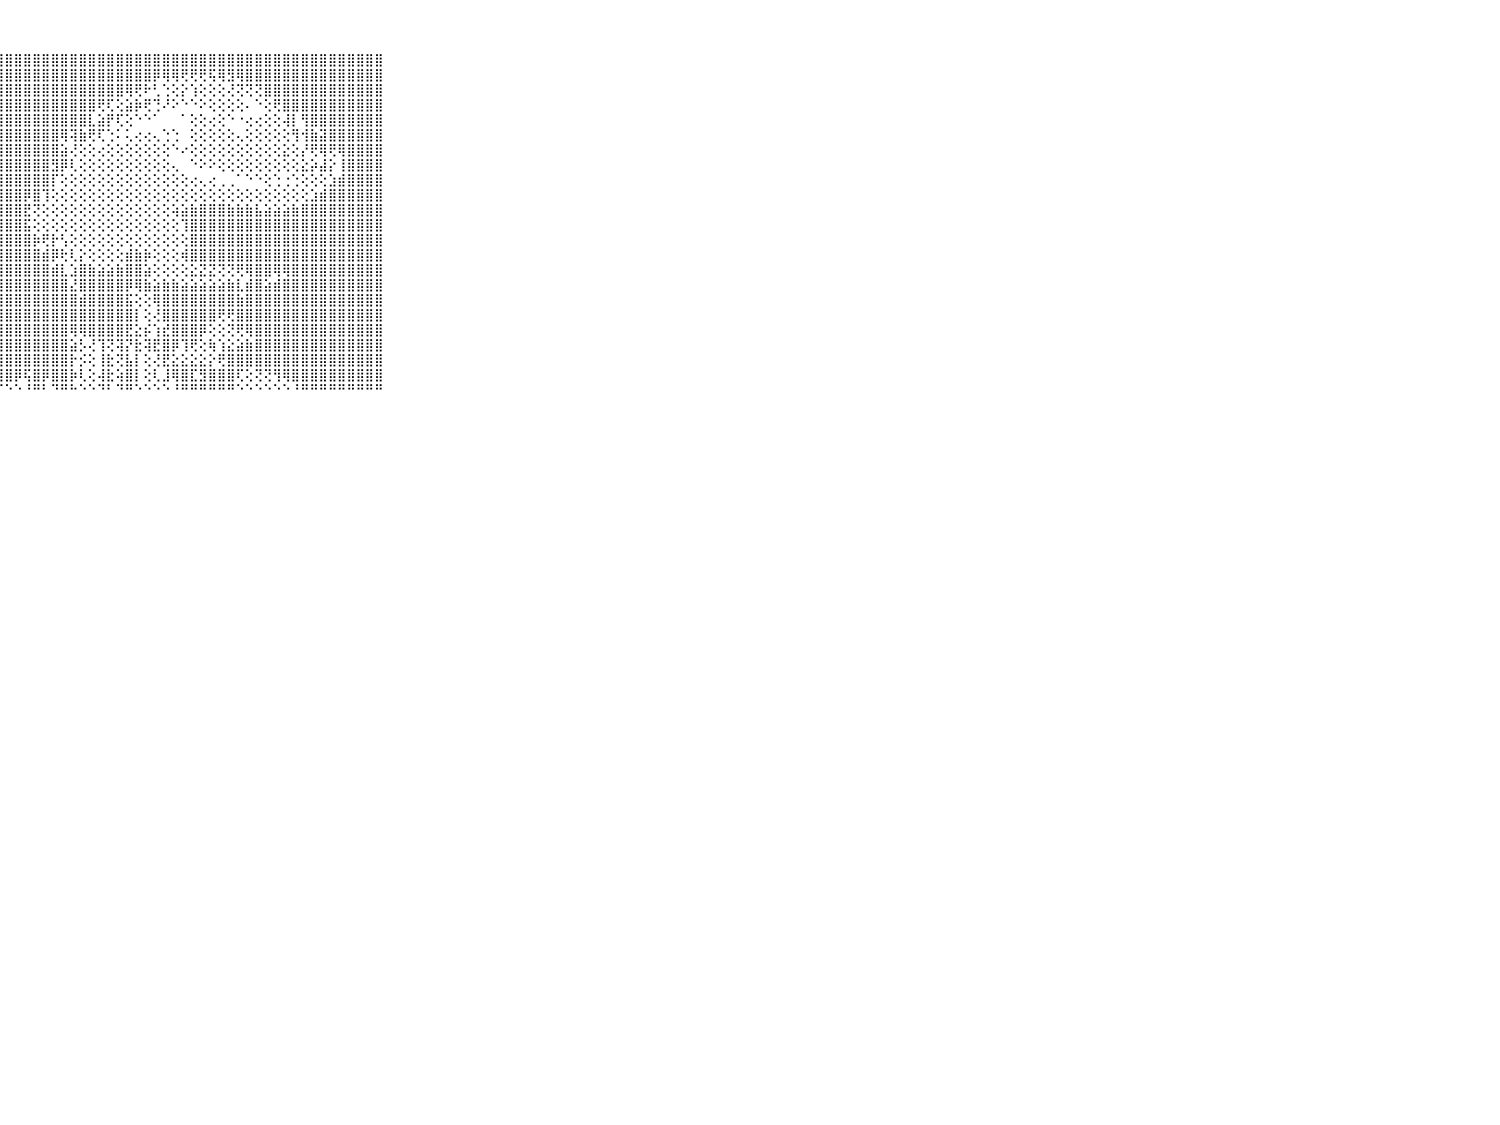

⠀⠀⠀⠀⠀⠀⠀⠀⠀⠀⠀⣿⣿⣿⣿⣿⣿⣿⣿⣿⣿⣿⣿⣿⣿⣿⣿⣿⣿⣿⣿⣿⣿⣿⣿⣿⣿⣿⣿⣿⣿⣿⣿⣿⣿⣿⣿⣿⣿⣿⣿⣿⣿⣿⣿⣿⣿⣿⣿⣿⣿⣿⣿⣿⣿⣿⣿⣿⣿⠀⠀⠀⠀⠀⠀⠀⠀⠀⠀⠀⠀
⠀⠀⠀⠀⠀⠀⠀⠀⠀⠀⠀⣿⣿⣿⣿⣿⣿⣿⣿⣿⣿⣿⣿⣿⣿⣿⣿⣿⣿⣿⣿⣿⣿⣿⣿⣿⣿⣿⣿⣿⣿⣿⣿⣿⡿⢿⢿⢟⢟⢟⢯⢿⣻⢿⣿⣿⣿⣿⣿⣿⣿⣿⣿⣿⣿⣿⣿⣿⣿⠀⠀⠀⠀⠀⠀⠀⠀⠀⠀⠀⠀
⠀⠀⠀⠀⠀⠀⠀⠀⠀⠀⠀⣿⣿⣿⣿⣿⣿⣿⣿⣿⣿⣿⣿⣿⣿⣿⣿⣿⣿⣿⣿⣿⣿⣿⣿⣿⣿⣿⣿⣿⣿⢿⢟⠗⢃⢑⢕⡕⢱⢕⢕⢕⢜⢝⢝⢝⣿⣿⣿⣿⣿⣿⣿⣿⣿⣿⣿⣿⣿⠀⠀⠀⠀⠀⠀⠀⠀⠀⠀⠀⠀
⠀⠀⠀⠀⠀⠀⠀⠀⠀⠀⠀⣿⣿⣿⣿⣿⣿⣿⣿⣿⣿⣿⣿⣿⣿⣿⣿⣿⣿⣿⣿⣿⣿⣿⣿⣿⣿⣿⢟⢏⢕⣵⡷⢟⢙⠜⠕⠑⠑⠕⢕⢕⢕⢕⠄⠑⢕⢟⣿⣿⣿⣿⣿⣿⣿⣿⣿⣿⣿⠀⠀⠀⠀⠀⠀⠀⠀⠀⠀⠀⠀
⠀⠀⠀⠀⠀⠀⠀⠀⠀⠀⠀⣿⣿⣿⣿⣿⣿⣿⣿⣿⣿⣿⣿⣿⣿⣿⣿⣿⣿⣿⣿⣿⣿⣿⣿⣿⣿⣇⣵⡟⢏⢕⠑⠑⠁⠀⠀⠁⢕⢕⢔⢕⠑⠐⢔⢔⢕⢕⢼⡇⢻⣿⣿⣿⣿⣿⣿⣿⣿⠀⠀⠀⠀⠀⠀⠀⠀⠀⠀⠀⠀
⠀⠀⠀⠀⠀⠀⠀⠀⠀⠀⠀⣿⣿⣿⣿⣿⣿⣿⣿⣿⣿⣿⣿⣿⣿⣿⣿⣿⣿⣿⣿⣿⣿⣿⢿⢽⣷⢟⢏⢑⠅⢅⢔⢔⢄⢑⢑⠀⢕⢕⢕⢕⢕⢄⢕⢕⢕⢕⢕⢻⢺⣷⣽⣿⣿⣿⣿⣿⣿⠀⠀⠀⠀⠀⠀⠀⠀⠀⠀⠀⠀
⠀⠀⠀⠀⠀⠀⠀⠀⠀⠀⠀⣿⣿⣿⣿⣿⣿⣿⣿⣿⣿⣿⣿⣿⣿⣿⣿⣿⣿⣿⣿⣿⣿⣿⣵⢜⢕⢕⢔⢕⢕⢕⢕⢕⢕⢕⠑⠔⢕⢕⢕⢕⢕⢕⢕⢕⢕⢕⣕⢕⡜⢟⢿⢟⢿⣿⣿⣿⣿⠀⠀⠀⠀⠀⠀⠀⠀⠀⠀⠀⠀
⠀⠀⠀⠀⠀⠀⠀⠀⠀⠀⠀⣿⣿⣿⣿⣿⣿⣿⣿⣿⣿⣿⣿⣿⣿⣿⣿⣿⣿⣿⣿⣿⣿⣻⡿⢇⢕⢕⢕⢕⢕⢕⢕⢕⢕⢕⢄⠀⠑⠕⠕⢕⢕⢕⢕⢕⢕⢕⢕⢕⣕⡵⣼⡕⢸⣿⣿⣿⣿⠀⠀⠀⠀⠀⠀⠀⠀⠀⠀⠀⠀
⠀⠀⠀⠀⠀⠀⠀⠀⠀⠀⠀⣿⣿⣿⣿⣿⣿⣿⣿⣿⣿⣿⣿⣿⣿⣿⣿⣿⣿⣿⣿⣿⣿⡏⢕⢕⢕⢕⢕⢕⢕⢕⢕⢕⢕⢕⢕⢕⢔⢄⢔⢀⢀⠁⠑⠑⢕⢑⢐⢑⢕⢕⢕⣱⣾⣿⣿⣿⣿⠀⠀⠀⠀⠀⠀⠀⠀⠀⠀⠀⠀
⠀⠀⠀⠀⠀⠀⠀⠀⠀⠀⠀⣿⣿⣿⣿⣿⣿⣿⣿⣿⣿⣿⣿⣿⣿⣿⣿⣿⣿⣿⡿⣿⢹⢕⢕⢕⢕⢕⢕⢕⢕⢕⢕⢕⢕⢕⢕⢕⢕⢕⢕⢕⢕⢕⢕⢕⢕⢕⢕⢕⢕⣱⣾⣿⣿⣿⣿⣿⣿⠀⠀⠀⠀⠀⠀⠀⠀⠀⠀⠀⠀
⠀⠀⠀⠀⠀⠀⠀⠀⠀⠀⠀⣿⣿⣿⣿⣿⣿⣿⣿⣿⣿⣿⣿⣿⣿⣿⣿⣿⣿⣿⣟⢝⢕⢕⢕⢕⢕⢕⢕⢕⢕⢕⢕⢕⢕⢕⢵⣵⣷⣿⣿⣿⣷⣷⣷⣧⣵⣵⣵⣷⣿⣿⣿⣿⣿⣿⣿⣿⣿⠀⠀⠀⠀⠀⠀⠀⠀⠀⠀⠀⠀
⠀⠀⠀⠀⠀⠀⠀⠀⠀⠀⠀⣿⣿⣿⣿⣿⣿⣿⣿⣿⣿⣿⣿⣿⣿⣿⣿⣿⣿⣿⣯⢕⢕⢕⢕⢕⢕⢕⢕⢕⢕⢕⢕⢕⢕⢕⢕⢹⣿⣿⣿⣿⣿⣿⣿⣿⣿⣿⣿⣿⣿⣿⣿⣿⣿⣿⣿⣿⣿⠀⠀⠀⠀⠀⠀⠀⠀⠀⠀⠀⠀
⠀⠀⠀⠀⠀⠀⠀⠀⠀⠀⠀⣿⣿⣿⣿⣿⣿⣿⣿⣿⣿⣿⣿⣿⣿⣿⣿⣿⣿⣿⣿⡷⢟⡗⢣⢕⢕⢕⢕⢕⢕⢕⢕⢕⢕⢕⢕⢕⣿⣿⣿⣿⣿⣿⣿⣿⣿⣿⣿⣿⣿⣿⣿⣿⣿⣿⣿⣿⣿⠀⠀⠀⠀⠀⠀⠀⠀⠀⠀⠀⠀
⠀⠀⠀⠀⠀⠀⠀⠀⠀⠀⠀⣿⣿⣿⣿⣿⣿⣿⣿⣿⣿⣿⣿⣿⣿⣿⣿⣿⣿⣿⣿⣿⣾⡿⢗⢇⡕⢕⢕⢕⢕⣾⣷⡷⢕⢕⢕⢾⣿⣿⣿⣿⣿⣿⣿⣿⣿⣿⣿⣿⣿⣿⣿⣿⣿⣿⣿⣿⣿⠀⠀⠀⠀⠀⠀⠀⠀⠀⠀⠀⠀
⠀⠀⠀⠀⠀⠀⠀⠀⠀⠀⠀⣿⣿⣿⣿⣿⣿⣿⣿⣿⣿⣿⣿⣿⣿⣿⣿⣿⣿⣿⣿⣿⣿⣾⣇⣱⣿⣷⣵⣵⣷⣿⣿⣵⢕⢕⢕⢕⣕⣝⣝⢝⢝⢟⢿⣿⣿⢿⢿⣿⣿⣿⣿⣿⣿⣿⣿⣿⣿⠀⠀⠀⠀⠀⠀⠀⠀⠀⠀⠀⠀
⠀⠀⠀⠀⠀⠀⠀⠀⠀⠀⠀⣿⣿⣿⣿⣿⣿⣿⣿⣿⣿⣿⣿⣿⣿⣿⣿⣿⣿⣿⣿⣿⣿⣿⣿⣜⣿⣿⣿⣿⣿⡿⢿⣷⣵⣷⣷⣵⣵⣵⣵⣵⣷⣇⣾⣿⣵⣾⣿⣿⣿⣿⣿⣿⣿⣿⣿⣿⣿⠀⠀⠀⠀⠀⠀⠀⠀⠀⠀⠀⠀
⠀⠀⠀⠀⠀⠀⠀⠀⠀⠀⠀⣿⣿⣿⣿⣿⣿⣿⣿⣿⣿⣿⣿⣿⣿⣿⣿⣿⣿⣿⣿⣿⣿⣿⣿⣿⣾⣿⣿⣿⣿⣯⢕⢕⢿⣿⣿⣿⣿⣿⣿⣿⣿⣷⣿⣿⣿⣿⣿⣿⣿⣿⣿⣿⣿⣿⣿⣿⣿⠀⠀⠀⠀⠀⠀⠀⠀⠀⠀⠀⠀
⠀⠀⠀⠀⠀⠀⠀⠀⠀⠀⠀⣿⣿⣿⣿⣿⣿⣿⣿⣿⣿⣿⣿⣿⣿⣿⣿⣿⣿⣿⣿⣿⣿⣿⣿⣿⣿⣿⣿⣿⣿⣿⡇⢕⢜⣿⣿⣿⣿⣿⣿⢟⢟⣿⣿⣿⣿⣿⣿⣿⣿⣿⣿⣿⣿⣿⣿⣿⣿⠀⠀⠀⠀⠀⠀⠀⠀⠀⠀⠀⠀
⠀⠀⠀⠀⠀⠀⠀⠀⠀⠀⠀⣿⣿⣿⣿⣿⣿⣿⣿⣿⣿⣿⣿⣿⣿⣿⣿⣿⣿⣿⣿⣿⣿⣿⣿⢿⢿⣿⣿⣿⣿⣟⣕⡮⢱⣞⣿⣿⣿⡿⢕⢕⢝⢟⢿⣿⣿⣿⣿⣿⣿⣿⣿⣿⣿⣿⣿⣿⣿⠀⠀⠀⠀⠀⠀⠀⠀⠀⠀⠀⠀
⠀⠀⠀⠀⠀⠀⠀⠀⠀⠀⠀⣿⣿⣿⣿⣿⣿⣿⣿⣿⣿⣿⣿⣿⣿⣿⣿⣿⣿⣿⣿⣿⣿⣿⣿⣵⡣⢜⢹⢝⢽⡝⣗⢽⣟⣿⡿⢹⢟⢕⢷⢱⣕⣵⣷⣿⣿⣿⣿⣿⣿⣿⣿⣿⣿⣿⣿⣿⣿⠀⠀⠀⠀⠀⠀⠀⠀⠀⠀⠀⠀
⠀⠀⠀⠀⠀⠀⠀⠀⠀⠀⠀⣿⣿⣿⣿⣿⣿⣿⣿⣿⣿⣿⣿⣿⣿⣿⣿⣿⣿⣿⣿⣿⣿⣿⣿⡗⡪⢕⢸⣗⢝⣧⡇⢕⢜⣟⣕⣕⣕⣕⡕⢟⣿⣿⣿⣿⣿⣿⣿⣿⣿⣿⣿⣿⣿⣿⣿⣿⣿⠀⠀⠀⠀⠀⠀⠀⠀⠀⠀⠀⠀
⠀⠀⠀⠀⠀⠀⠀⠀⠀⠀⠀⣿⣿⣿⣿⣿⣿⣿⣿⣿⣿⣿⣿⣿⣿⣿⣿⣿⣿⡿⢯⣿⡿⣿⣿⡷⢇⢕⢼⣗⢵⣿⡇⢕⢇⣸⢿⣿⣏⣻⣿⣿⣿⢏⢕⢝⢝⢻⢿⣿⣿⣿⣿⣿⣿⣿⣿⣿⣿⠀⠀⠀⠀⠀⠀⠀⠀⠀⠀⠀⠀
⠀⠀⠀⠀⠀⠀⠀⠀⠀⠀⠀⠛⠛⠛⠛⠛⠛⠛⠛⠛⠛⠛⠛⠛⠛⠛⠛⠋⠑⠑⠘⠛⠃⠙⠛⠓⠑⠑⠙⠃⠙⠛⠑⠑⠑⠑⠘⠛⠛⠛⠛⠛⠛⠑⠑⠑⠑⠑⠑⠘⠛⠛⠛⠛⠛⠛⠛⠛⠛⠀⠀⠀⠀⠀⠀⠀⠀⠀⠀⠀⠀